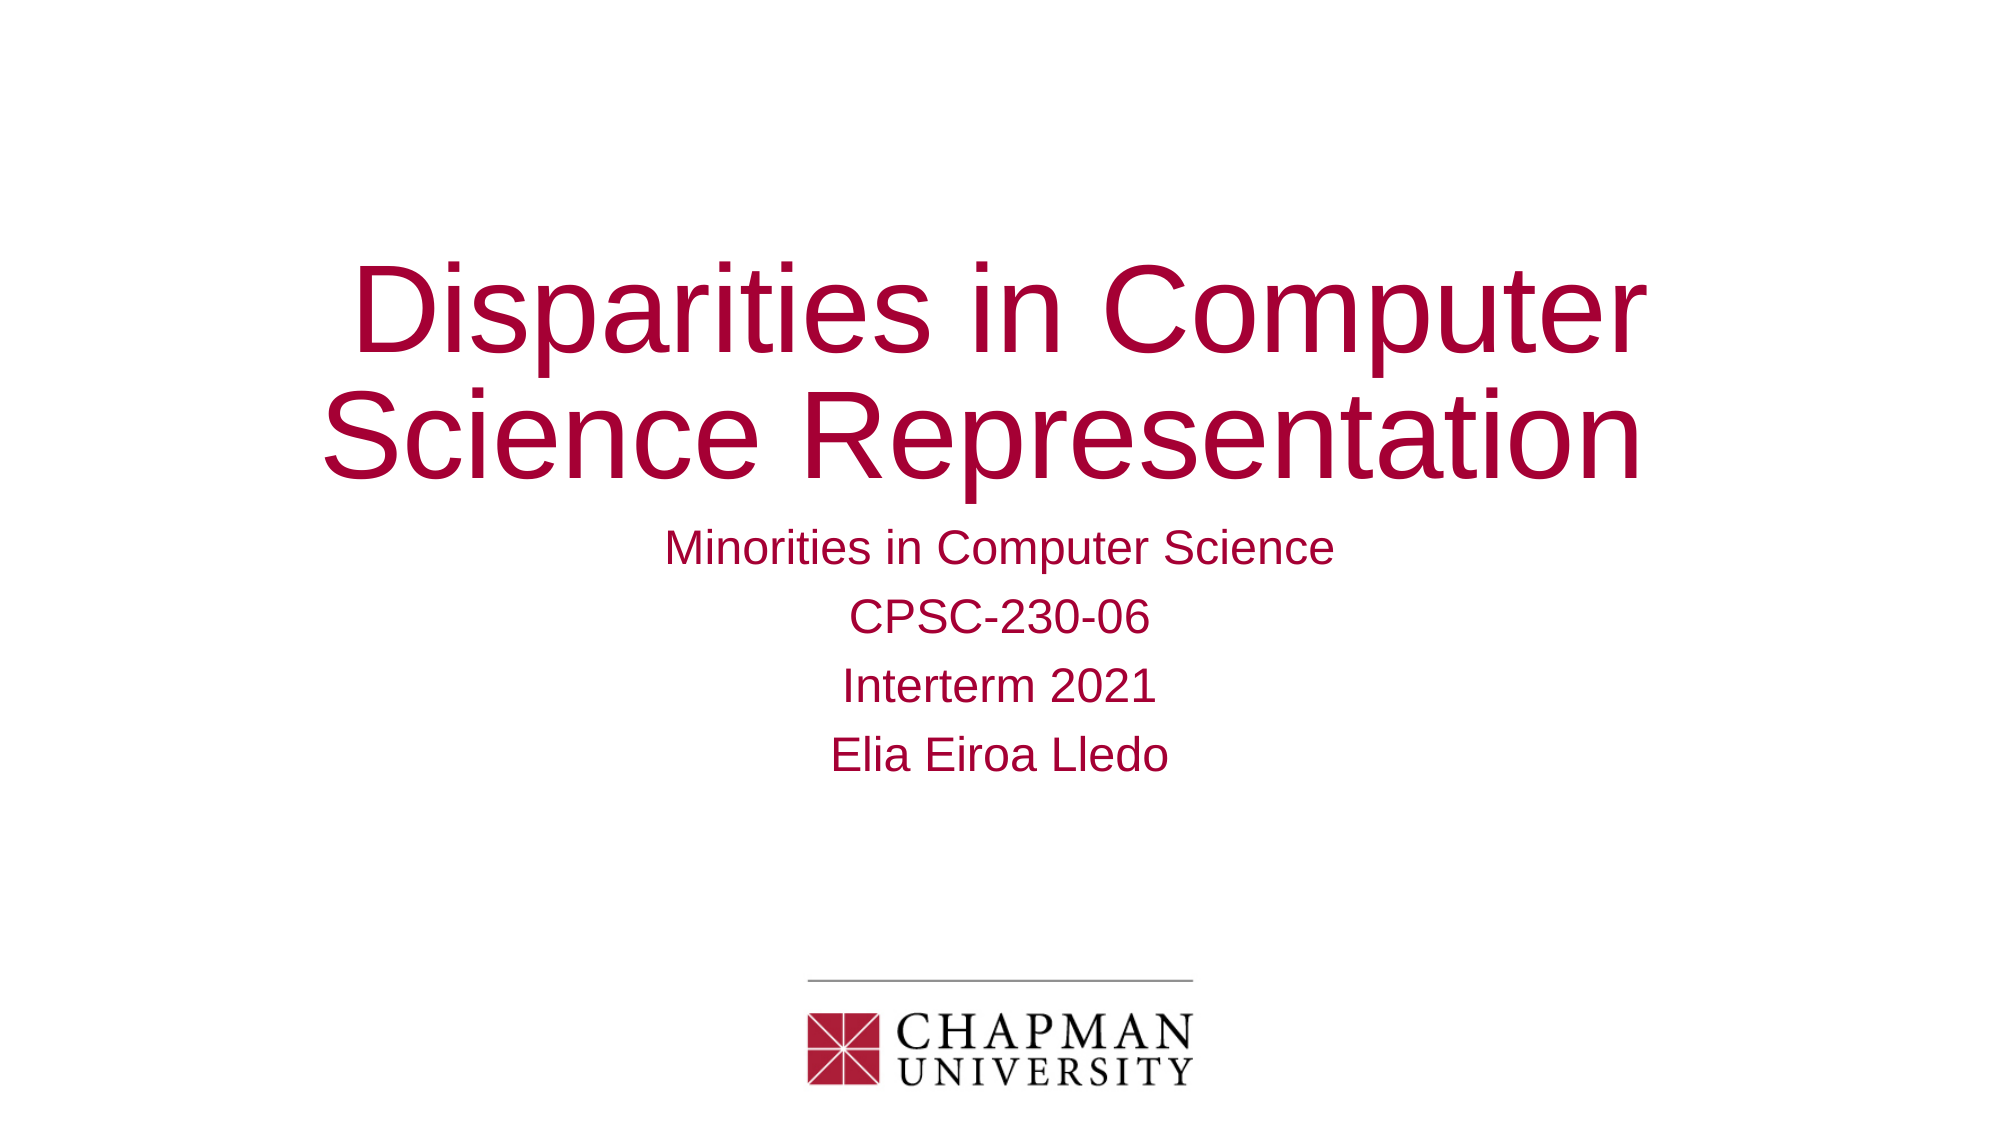

# Disparities in Computer Science Representation
Minorities in Computer Science
CPSC-230-06
Interterm 2021
Elia Eiroa Lledo